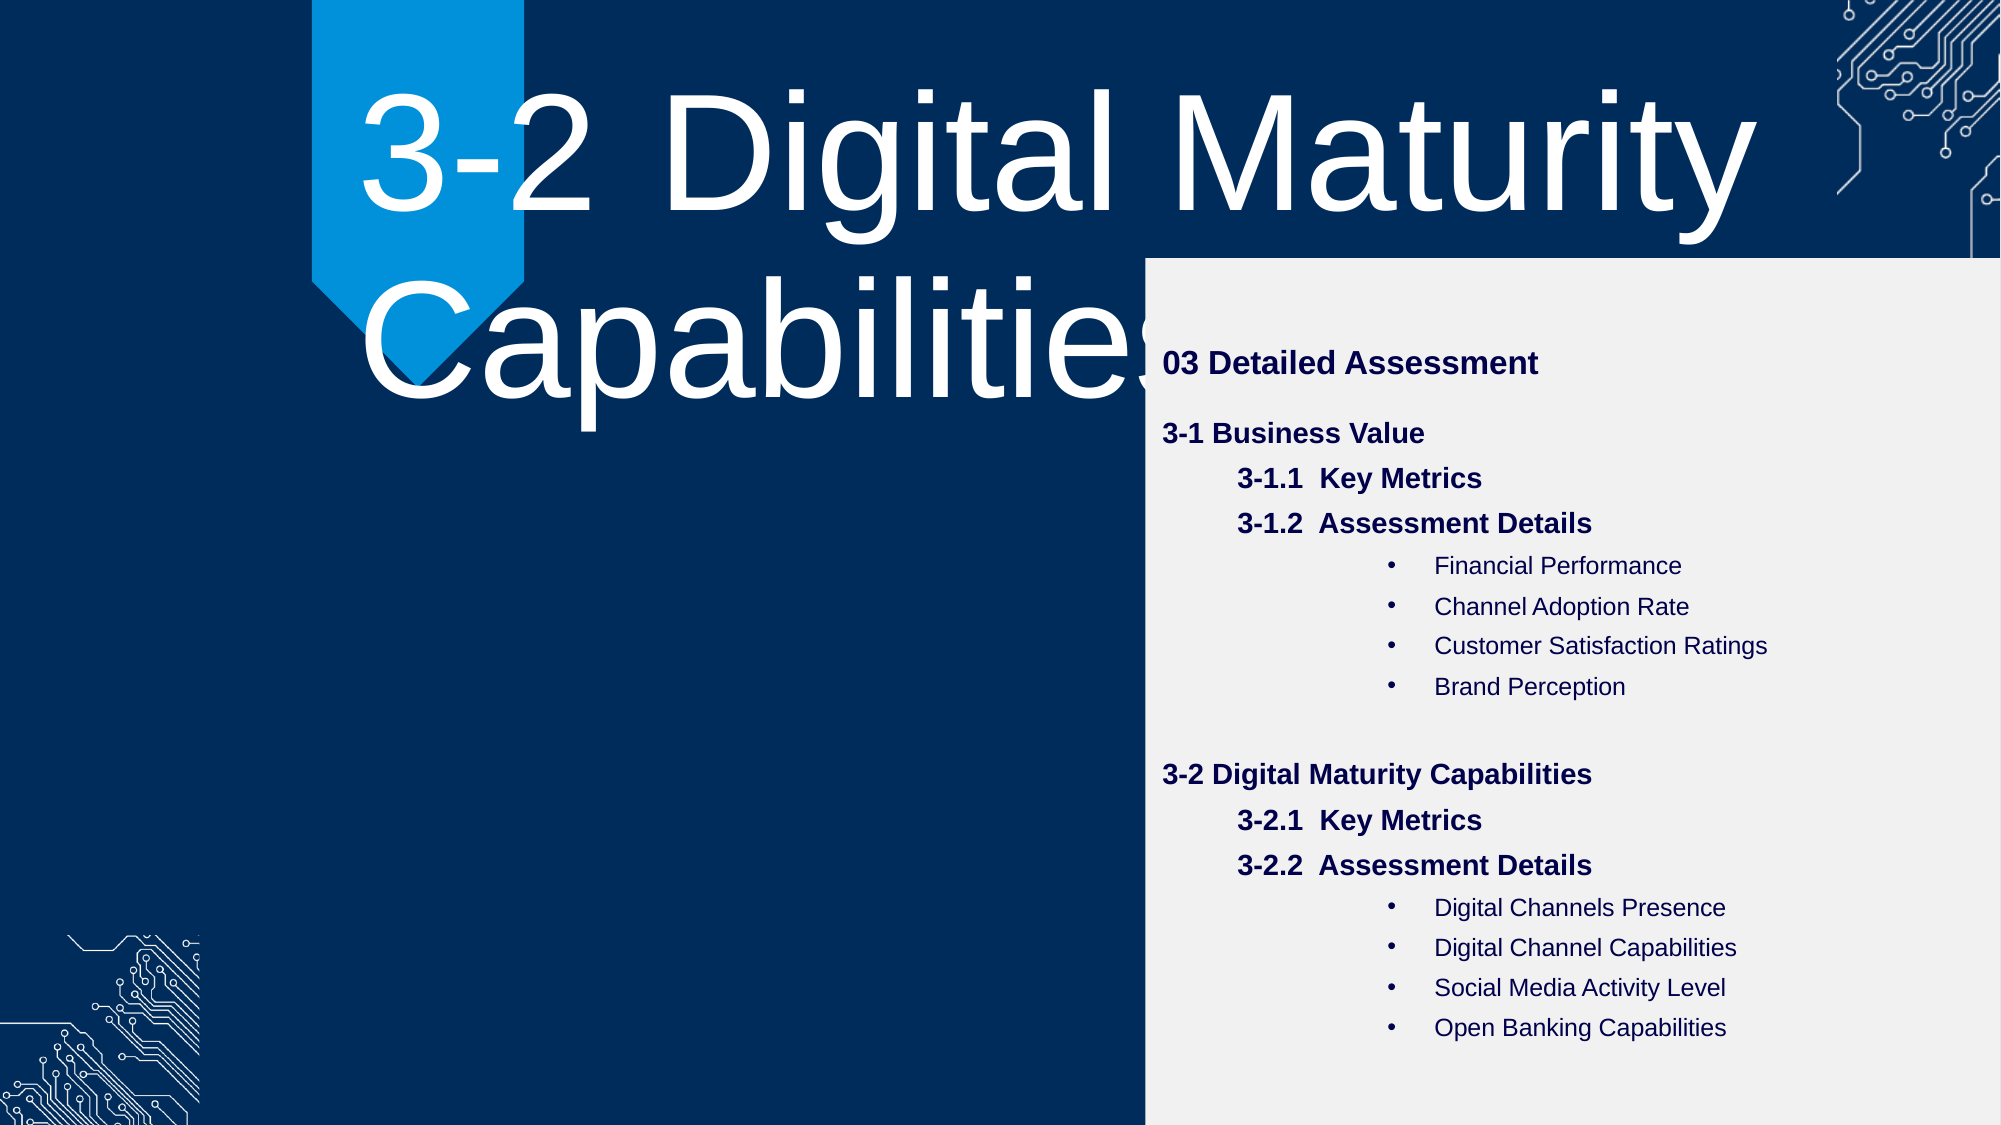

# 3-2	Digital Maturity Capabilities

03 Detailed Assessment

3-1 Business Value
3-1.1  Key Metrics
3-1.2  Assessment Details
Financial Performance
Channel Adoption Rate
Customer Satisfaction Ratings
Brand Perception

3-2 Digital Maturity Capabilities
3-2.1  Key Metrics
3-2.2  Assessment Details
Digital Channels Presence
Digital Channel Capabilities
Social Media Activity Level
Open Banking Capabilities